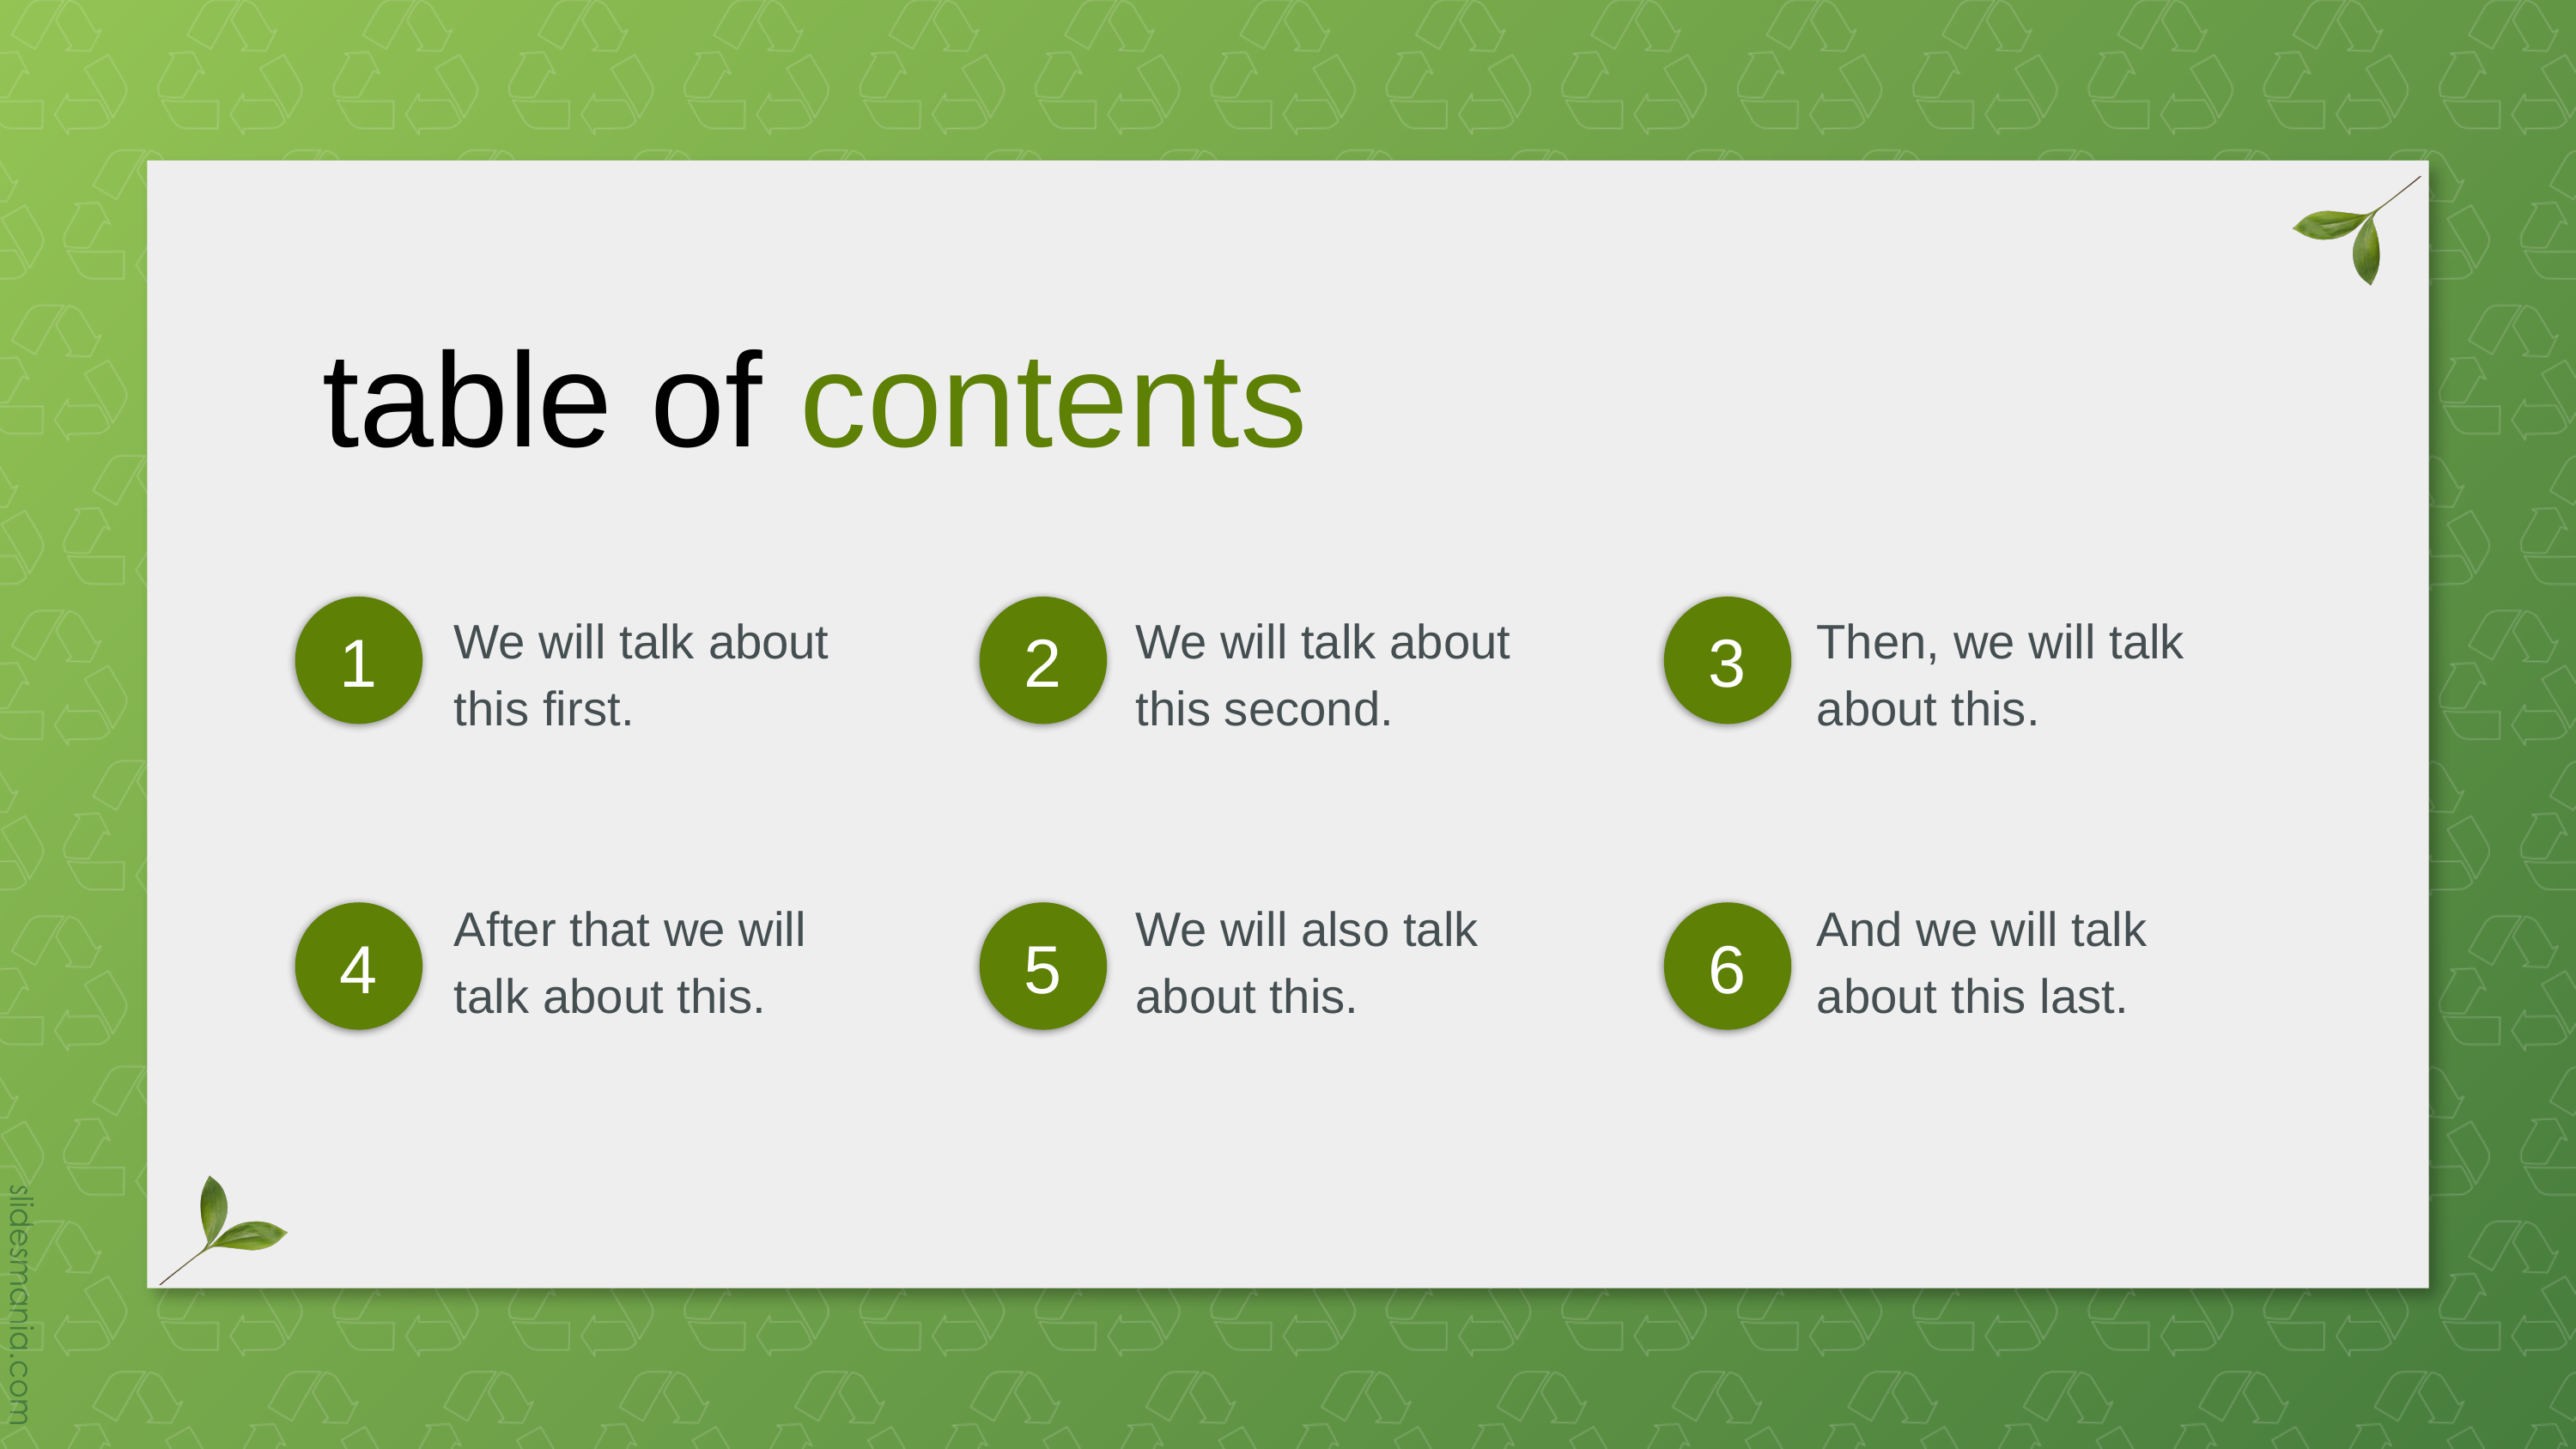

# table of contents
We will talk about this first.
We will talk about this second.
Then, we will talk about this.
1
2
3
After that we will talk about this.
We will also talk about this.
And we will talk about this last.
4
5
6